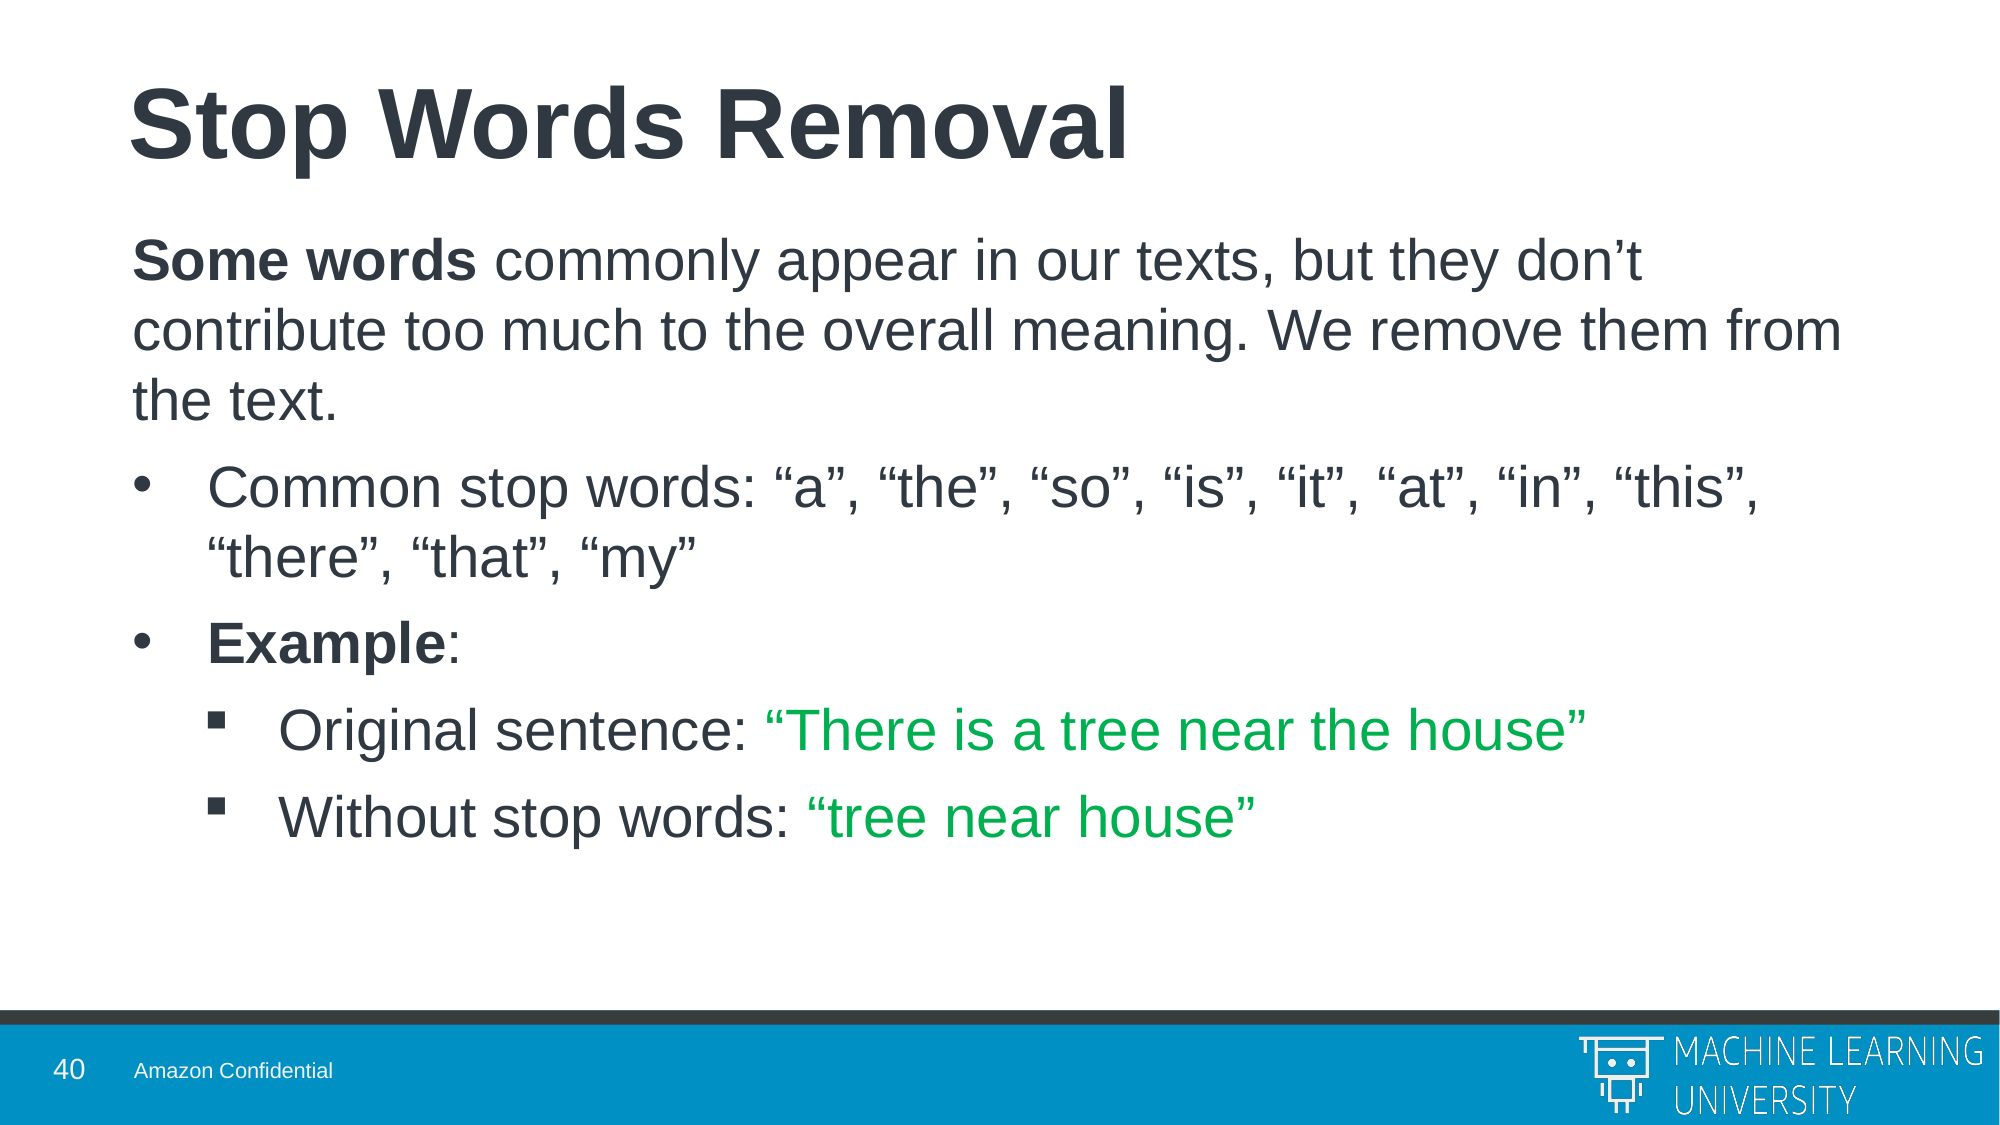

# Stop Words Removal
Some words commonly appear in our texts, but they don’t contribute too much to the overall meaning. We remove them from the text.
Common stop words: “a”, “the”, “so”, “is”, “it”, “at”, “in”, “this”, “there”, “that”, “my”
Example:
Original sentence: “There is a tree near the house”
Without stop words: “tree near house”